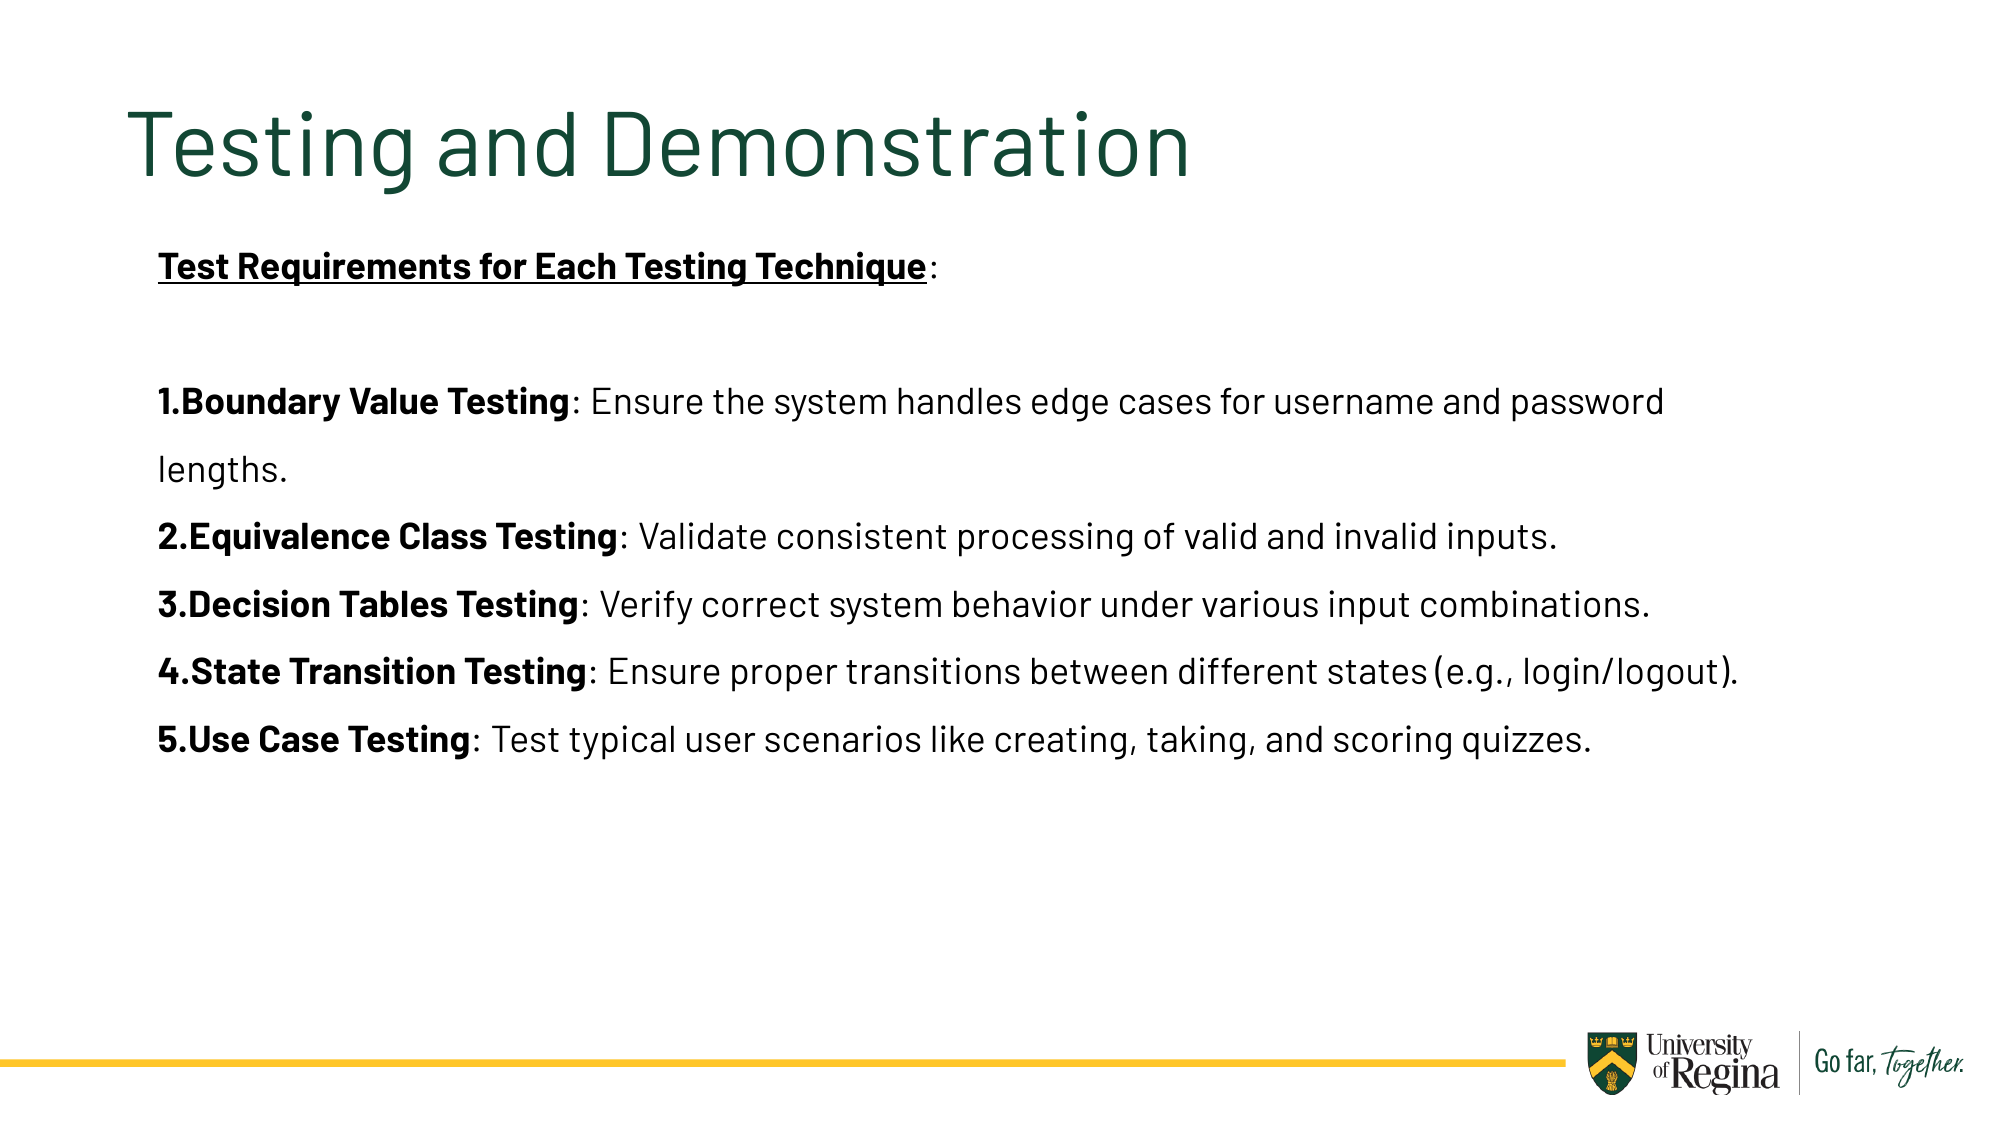

Testing and Demonstration
Test Requirements for Each Testing Technique:

Boundary Value Testing: Ensure the system handles edge cases for username and password lengths.
Equivalence Class Testing: Validate consistent processing of valid and invalid inputs.
Decision Tables Testing: Verify correct system behavior under various input combinations.
State Transition Testing: Ensure proper transitions between different states (e.g., login/logout).
Use Case Testing: Test typical user scenarios like creating, taking, and scoring quizzes.